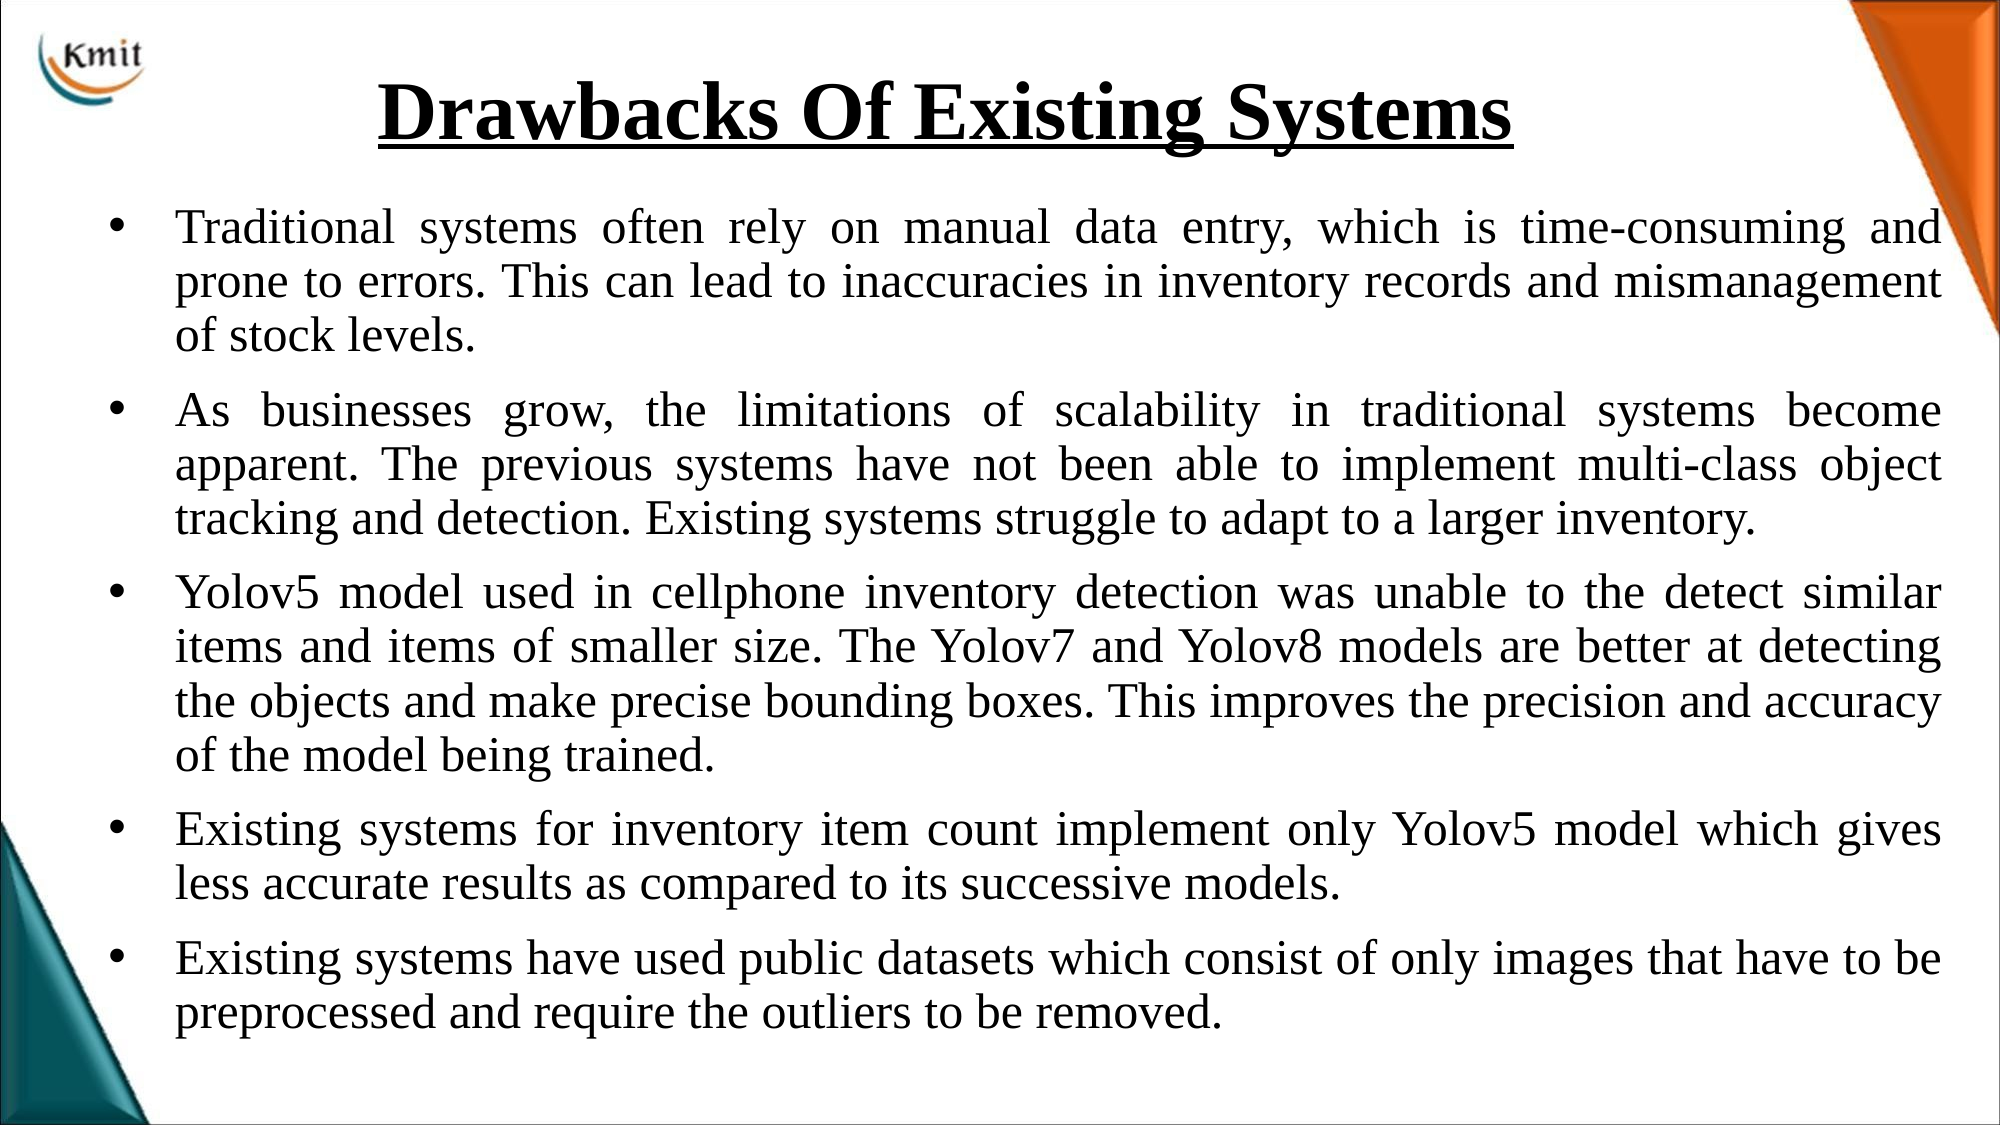

# Drawbacks Of Existing Systems
Traditional systems often rely on manual data entry, which is time-consuming and prone to errors. This can lead to inaccuracies in inventory records and mismanagement of stock levels.
As businesses grow, the limitations of scalability in traditional systems become apparent. The previous systems have not been able to implement multi-class object tracking and detection. Existing systems struggle to adapt to a larger inventory.
Yolov5 model used in cellphone inventory detection was unable to the detect similar items and items of smaller size. The Yolov7 and Yolov8 models are better at detecting the objects and make precise bounding boxes. This improves the precision and accuracy of the model being trained.
Existing systems for inventory item count implement only Yolov5 model which gives less accurate results as compared to its successive models.
Existing systems have used public datasets which consist of only images that have to be preprocessed and require the outliers to be removed.